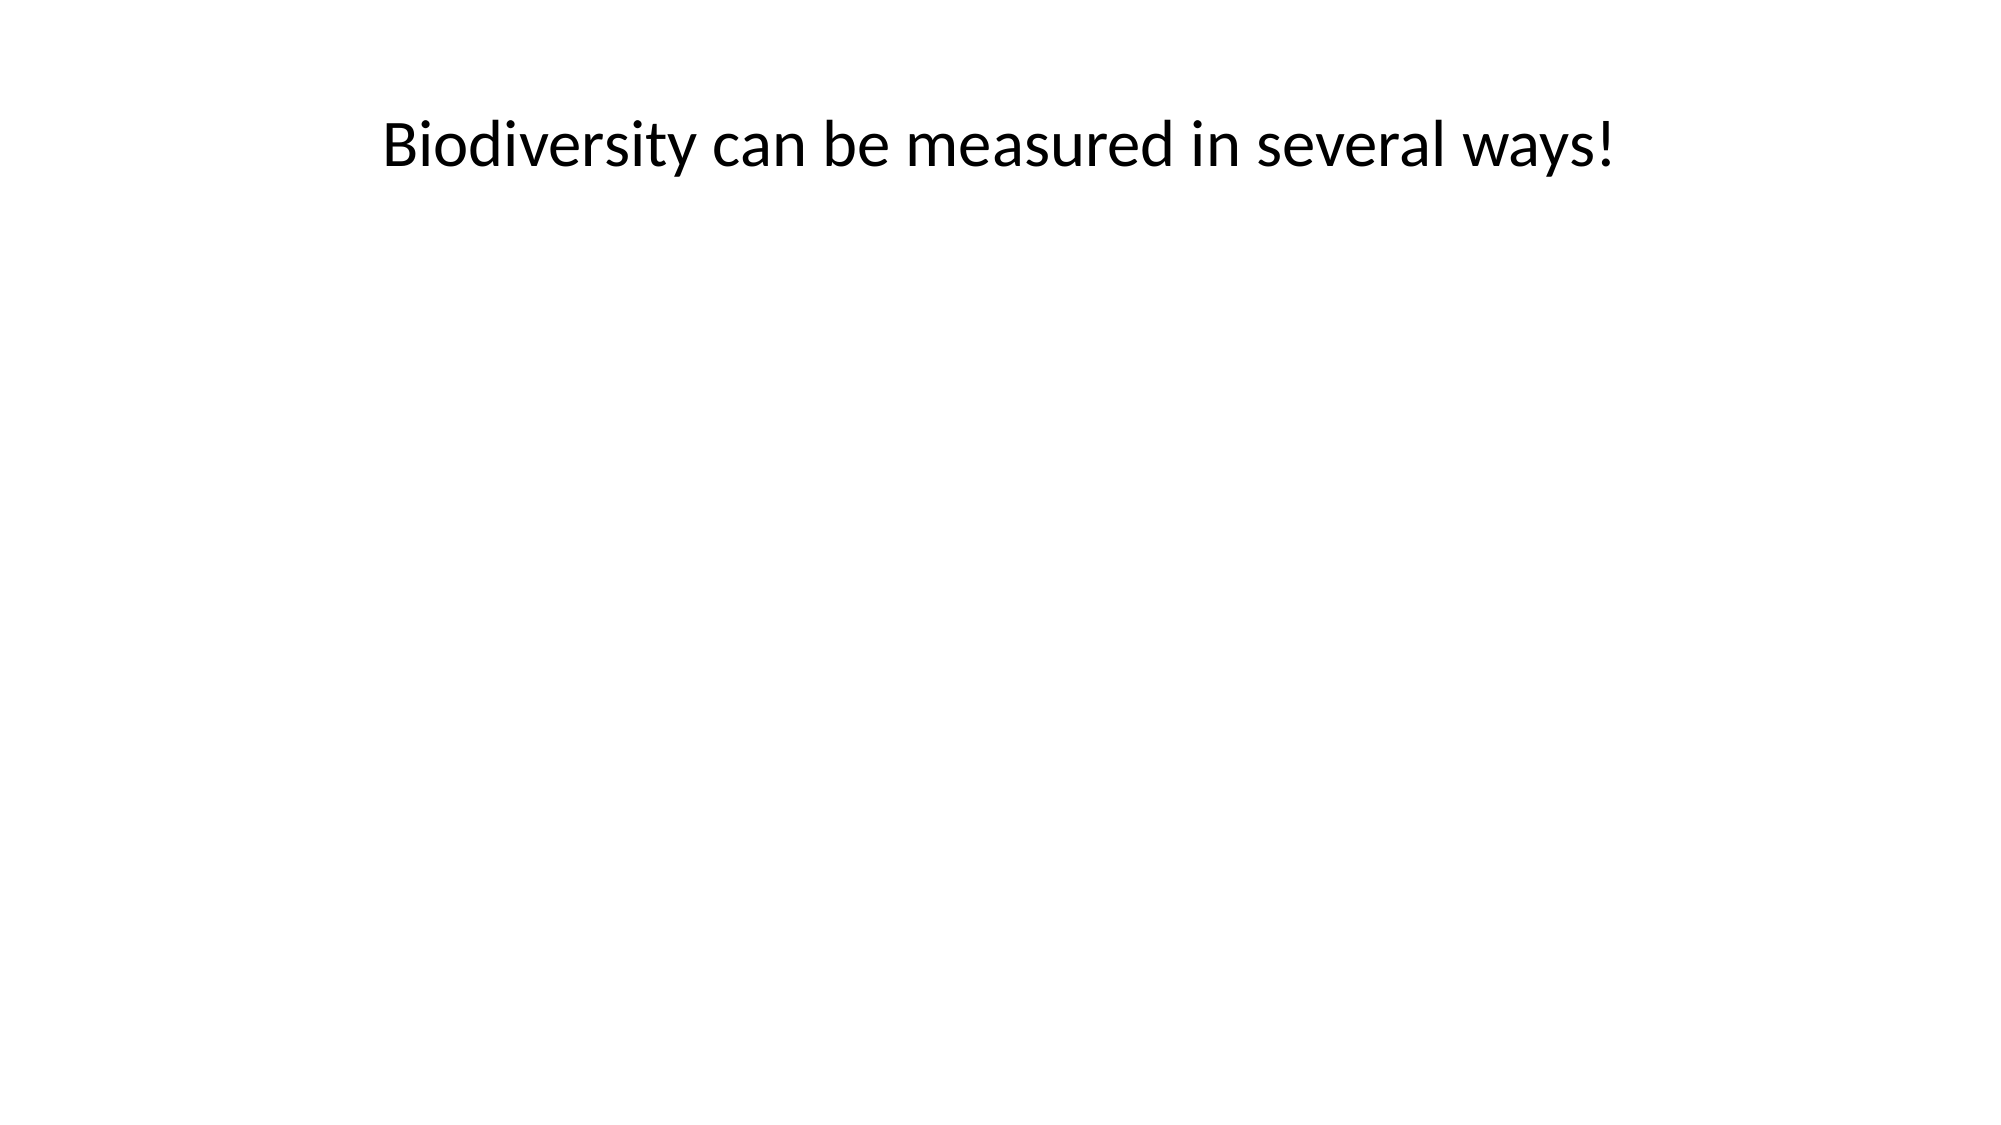

Biodiversity can be measured in several ways!